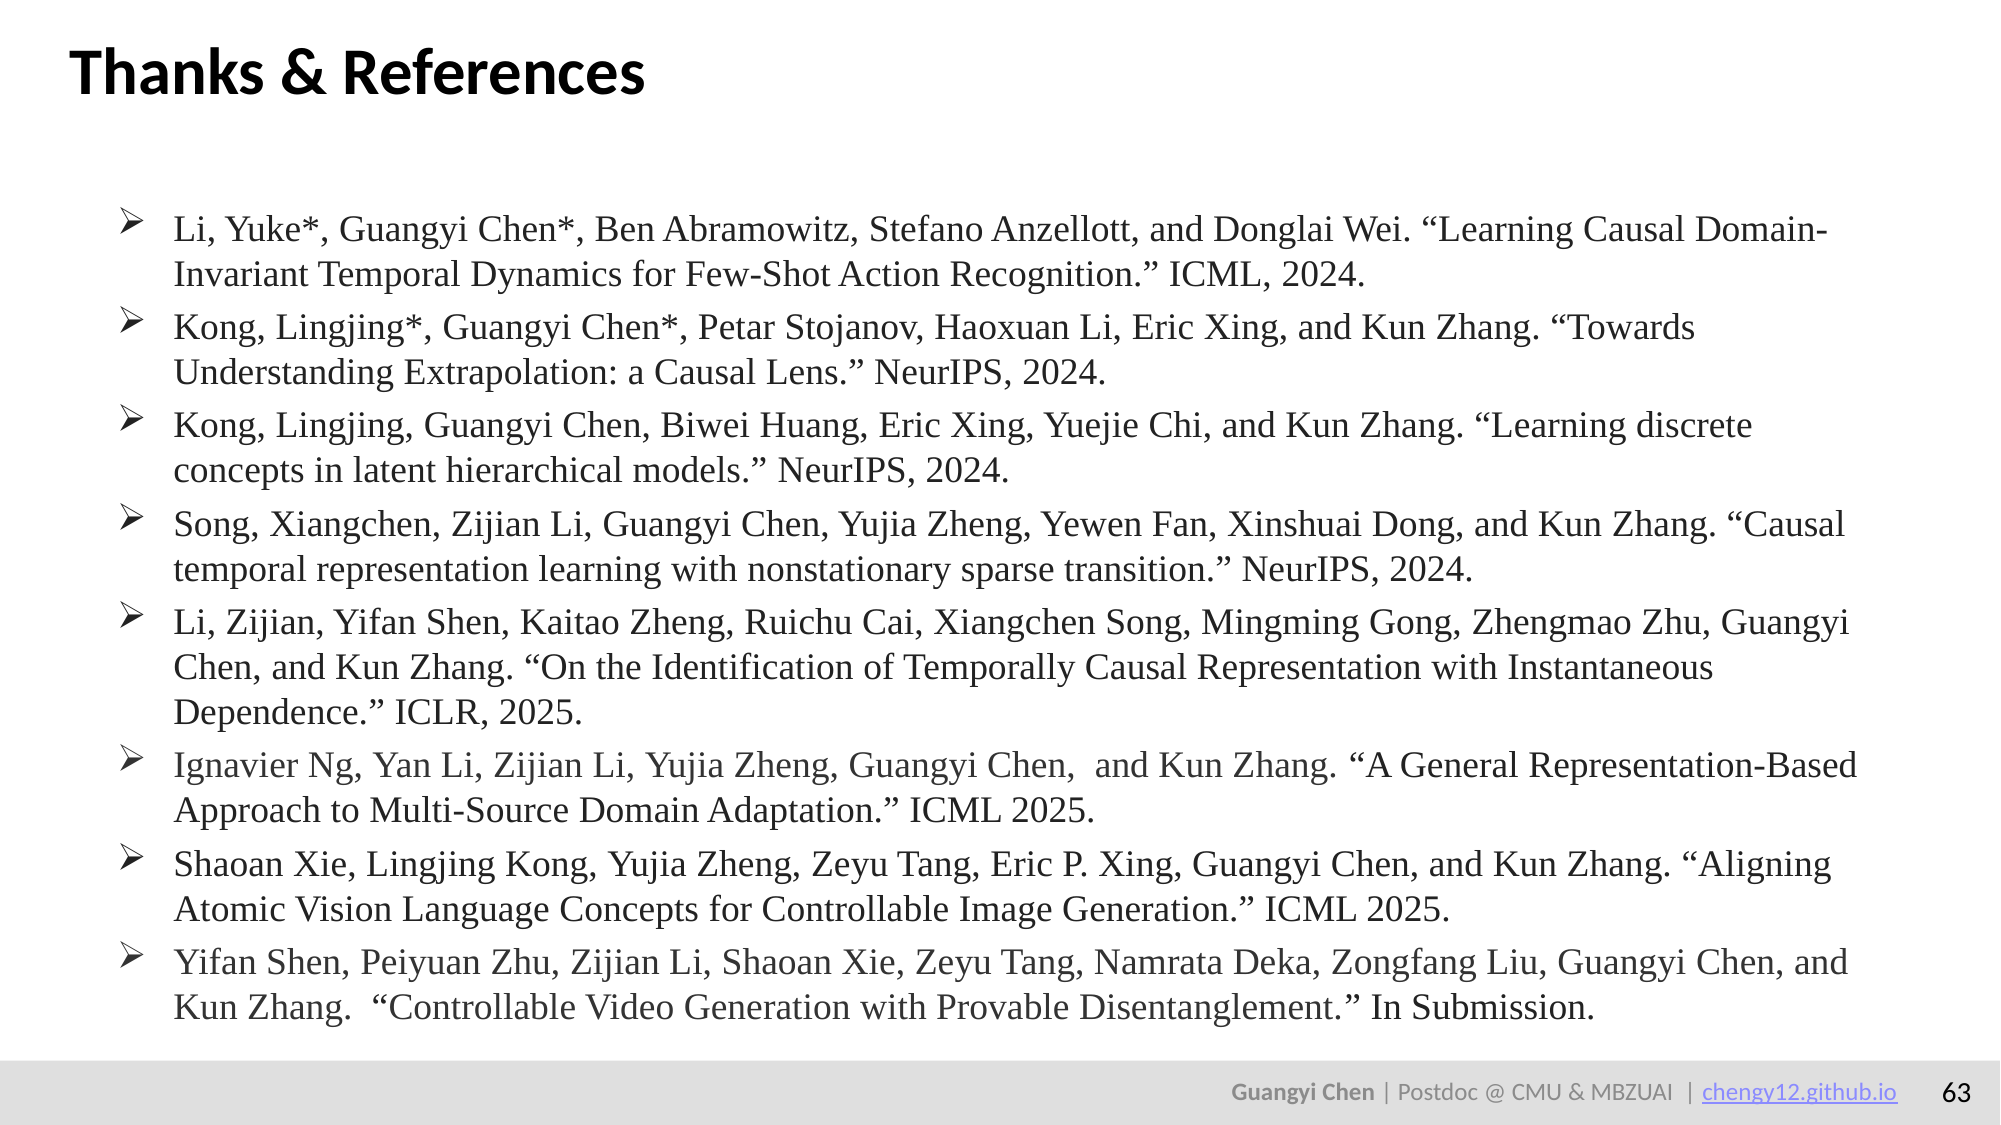

Thanks & References
Li, Yuke*, Guangyi Chen*, Ben Abramowitz, Stefano Anzellott, and Donglai Wei. “Learning Causal Domain-Invariant Temporal Dynamics for Few-Shot Action Recognition.” ICML, 2024.
Kong, Lingjing*, Guangyi Chen*, Petar Stojanov, Haoxuan Li, Eric Xing, and Kun Zhang. “Towards Understanding Extrapolation: a Causal Lens.” NeurIPS, 2024.
Kong, Lingjing, Guangyi Chen, Biwei Huang, Eric Xing, Yuejie Chi, and Kun Zhang. “Learning discrete concepts in latent hierarchical models.” NeurIPS, 2024.
Song, Xiangchen, Zijian Li, Guangyi Chen, Yujia Zheng, Yewen Fan, Xinshuai Dong, and Kun Zhang. “Causal temporal representation learning with nonstationary sparse transition.” NeurIPS, 2024.
Li, Zijian, Yifan Shen, Kaitao Zheng, Ruichu Cai, Xiangchen Song, Mingming Gong, Zhengmao Zhu, Guangyi Chen, and Kun Zhang. “On the Identification of Temporally Causal Representation with Instantaneous Dependence.” ICLR, 2025.
Ignavier Ng, Yan Li, Zijian Li, Yujia Zheng, Guangyi Chen,  and Kun Zhang. “A General Representation-Based Approach to Multi-Source Domain Adaptation.” ICML 2025.
Shaoan Xie, Lingjing Kong, Yujia Zheng, Zeyu Tang, Eric P. Xing, Guangyi Chen, and Kun Zhang. “Aligning Atomic Vision Language Concepts for Controllable Image Generation.” ICML 2025.
Yifan Shen, Peiyuan Zhu, Zijian Li, Shaoan Xie, Zeyu Tang, Namrata Deka, Zongfang Liu, Guangyi Chen, and Kun Zhang.  “Controllable Video Generation with Provable Disentanglement.” In Submission.
Guangyi Chen | Postdoc @ CMU & MBZUAI  | chengy12.github.io

63